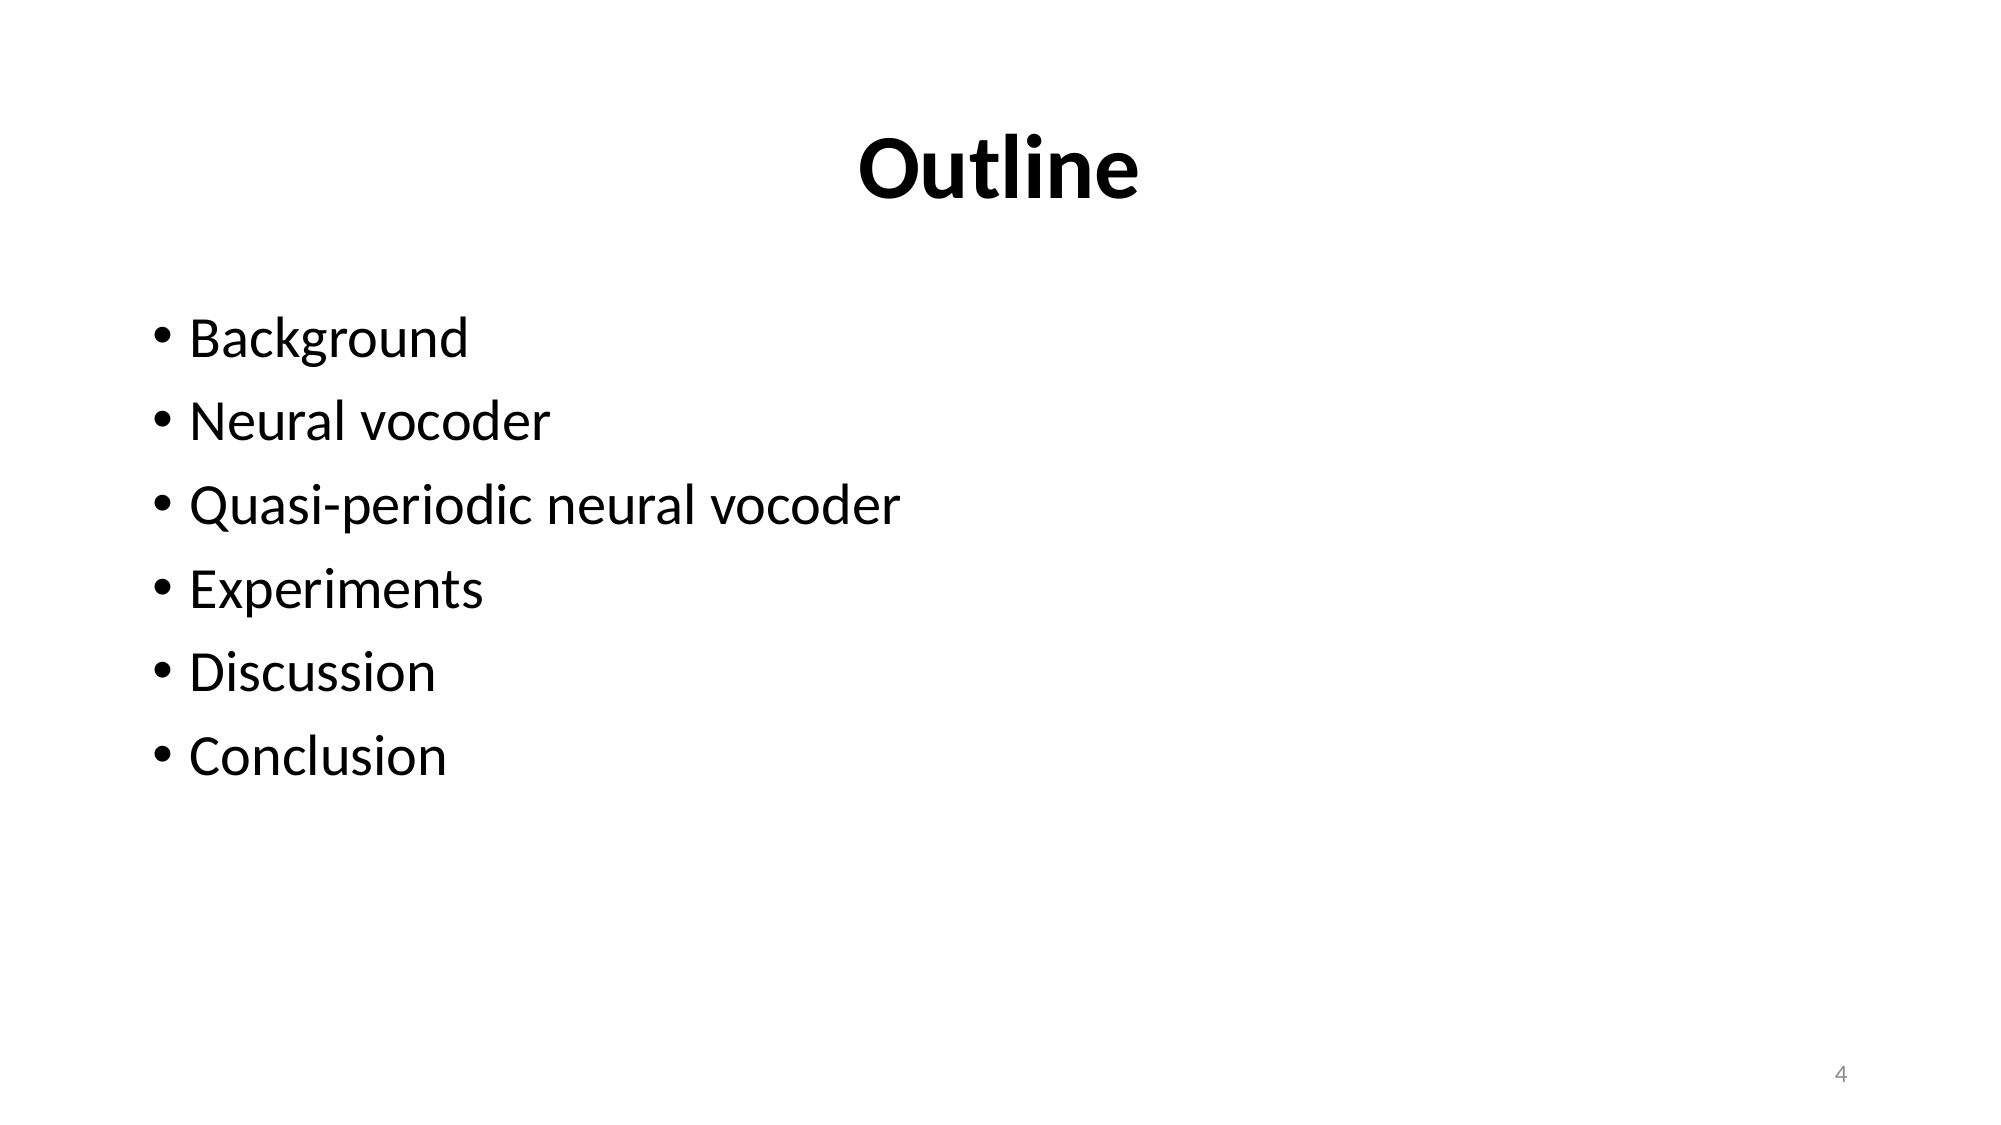

# Outline
Background
Neural vocoder
Quasi-periodic neural vocoder
Experiments
Discussion
Conclusion

4